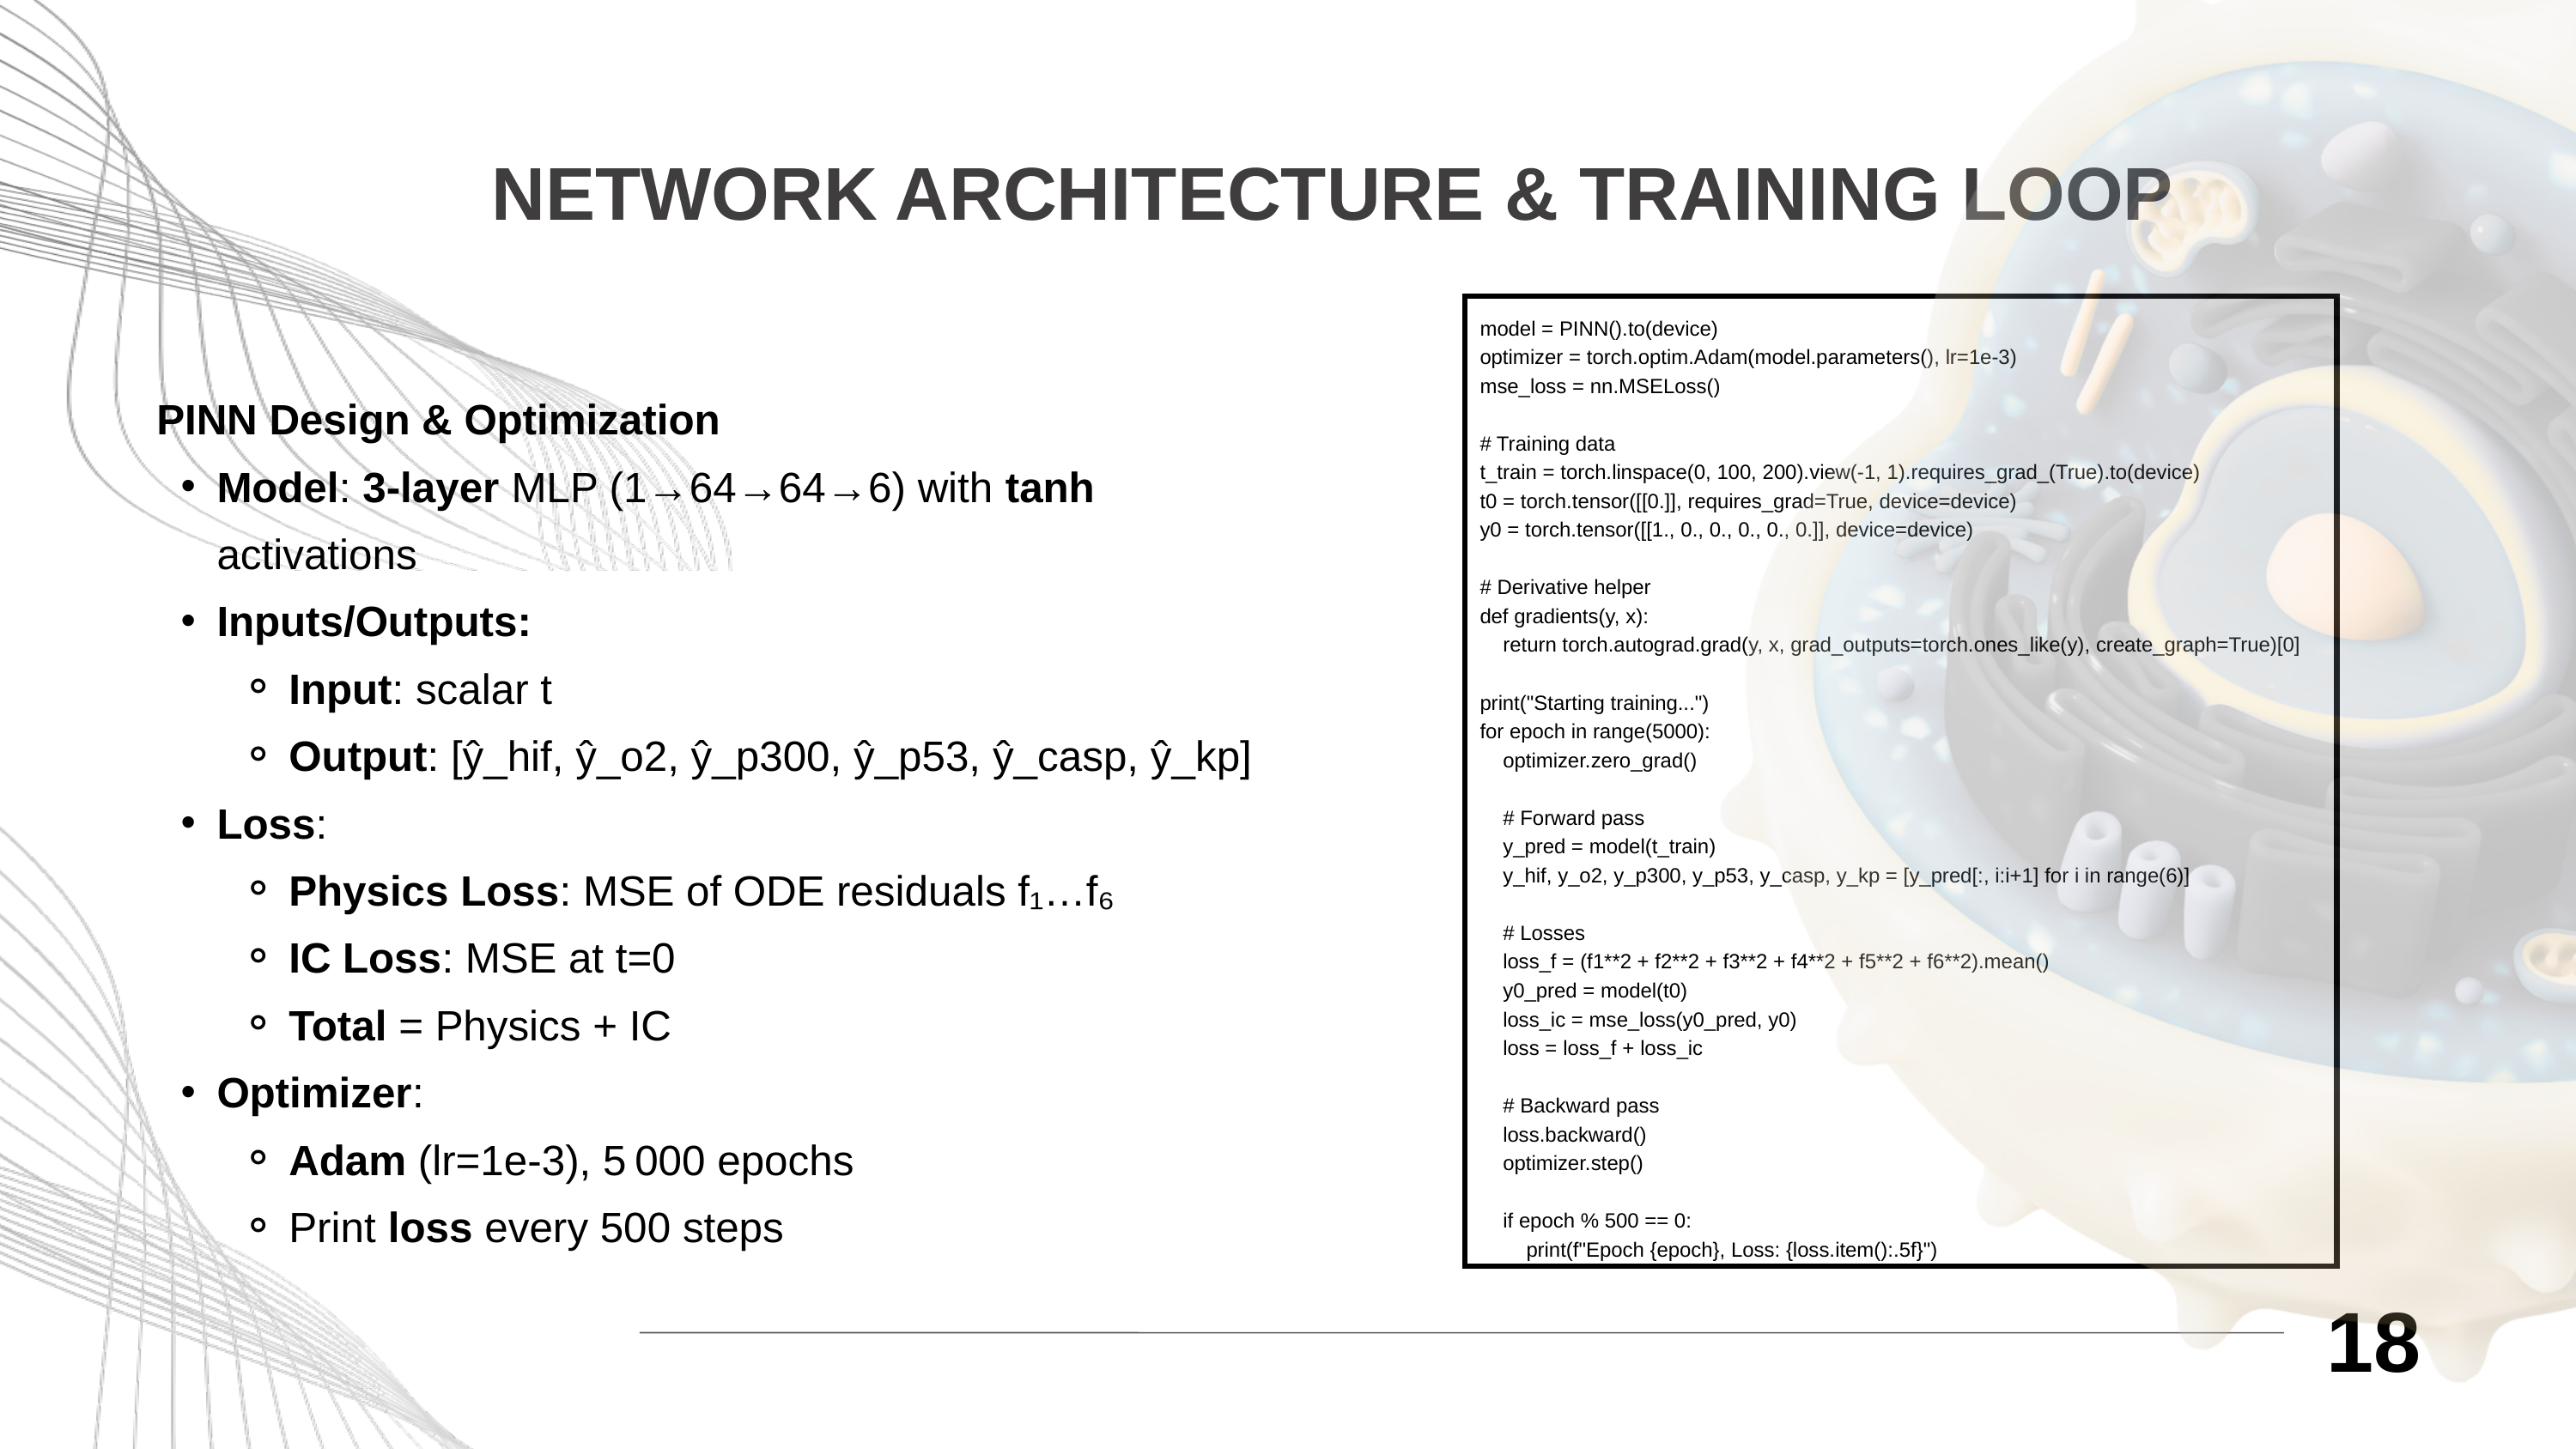

NETWORK ARCHITECTURE & TRAINING LOOP

model = PINN().to(device)
optimizer = torch.optim.Adam(model.parameters(), lr=1e-3)
mse_loss = nn.MSELoss()

# Training data
t_train = torch.linspace(0, 100, 200).view(-1, 1).requires_grad_(True).to(device)
t0 = torch.tensor([[0.]], requires_grad=True, device=device)
y0 = torch.tensor([[1., 0., 0., 0., 0., 0.]], device=device)

# Derivative helper
def gradients(y, x):
    return torch.autograd.grad(y, x, grad_outputs=torch.ones_like(y), create_graph=True)[0]

print("Starting training...")
for epoch in range(5000):
    optimizer.zero_grad()

    # Forward pass
    y_pred = model(t_train)
    y_hif, y_o2, y_p300, y_p53, y_casp, y_kp = [y_pred[:, i:i+1] for i in range(6)]

    # Losses
    loss_f = (f1**2 + f2**2 + f3**2 + f4**2 + f5**2 + f6**2).mean()
    y0_pred = model(t0)
    loss_ic = mse_loss(y0_pred, y0)
    loss = loss_f + loss_ic

    # Backward pass
    loss.backward()
    optimizer.step()

    if epoch % 500 == 0:
        print(f"Epoch {epoch}, Loss: {loss.item():.5f}")
 PINN Design & Optimization
Model: 3‑layer MLP (1→64→64→6) with tanh activations
Inputs/Outputs:
Input: scalar t
Output: [ŷ_hif, ŷ_o2, ŷ_p300, ŷ_p53, ŷ_casp, ŷ_kp]
Loss:
Physics Loss: MSE of ODE residuals f₁…f₆
IC Loss: MSE at t=0
Total = Physics + IC
Optimizer:
Adam (lr=1e‑3), 5 000 epochs
Print loss every 500 steps

18